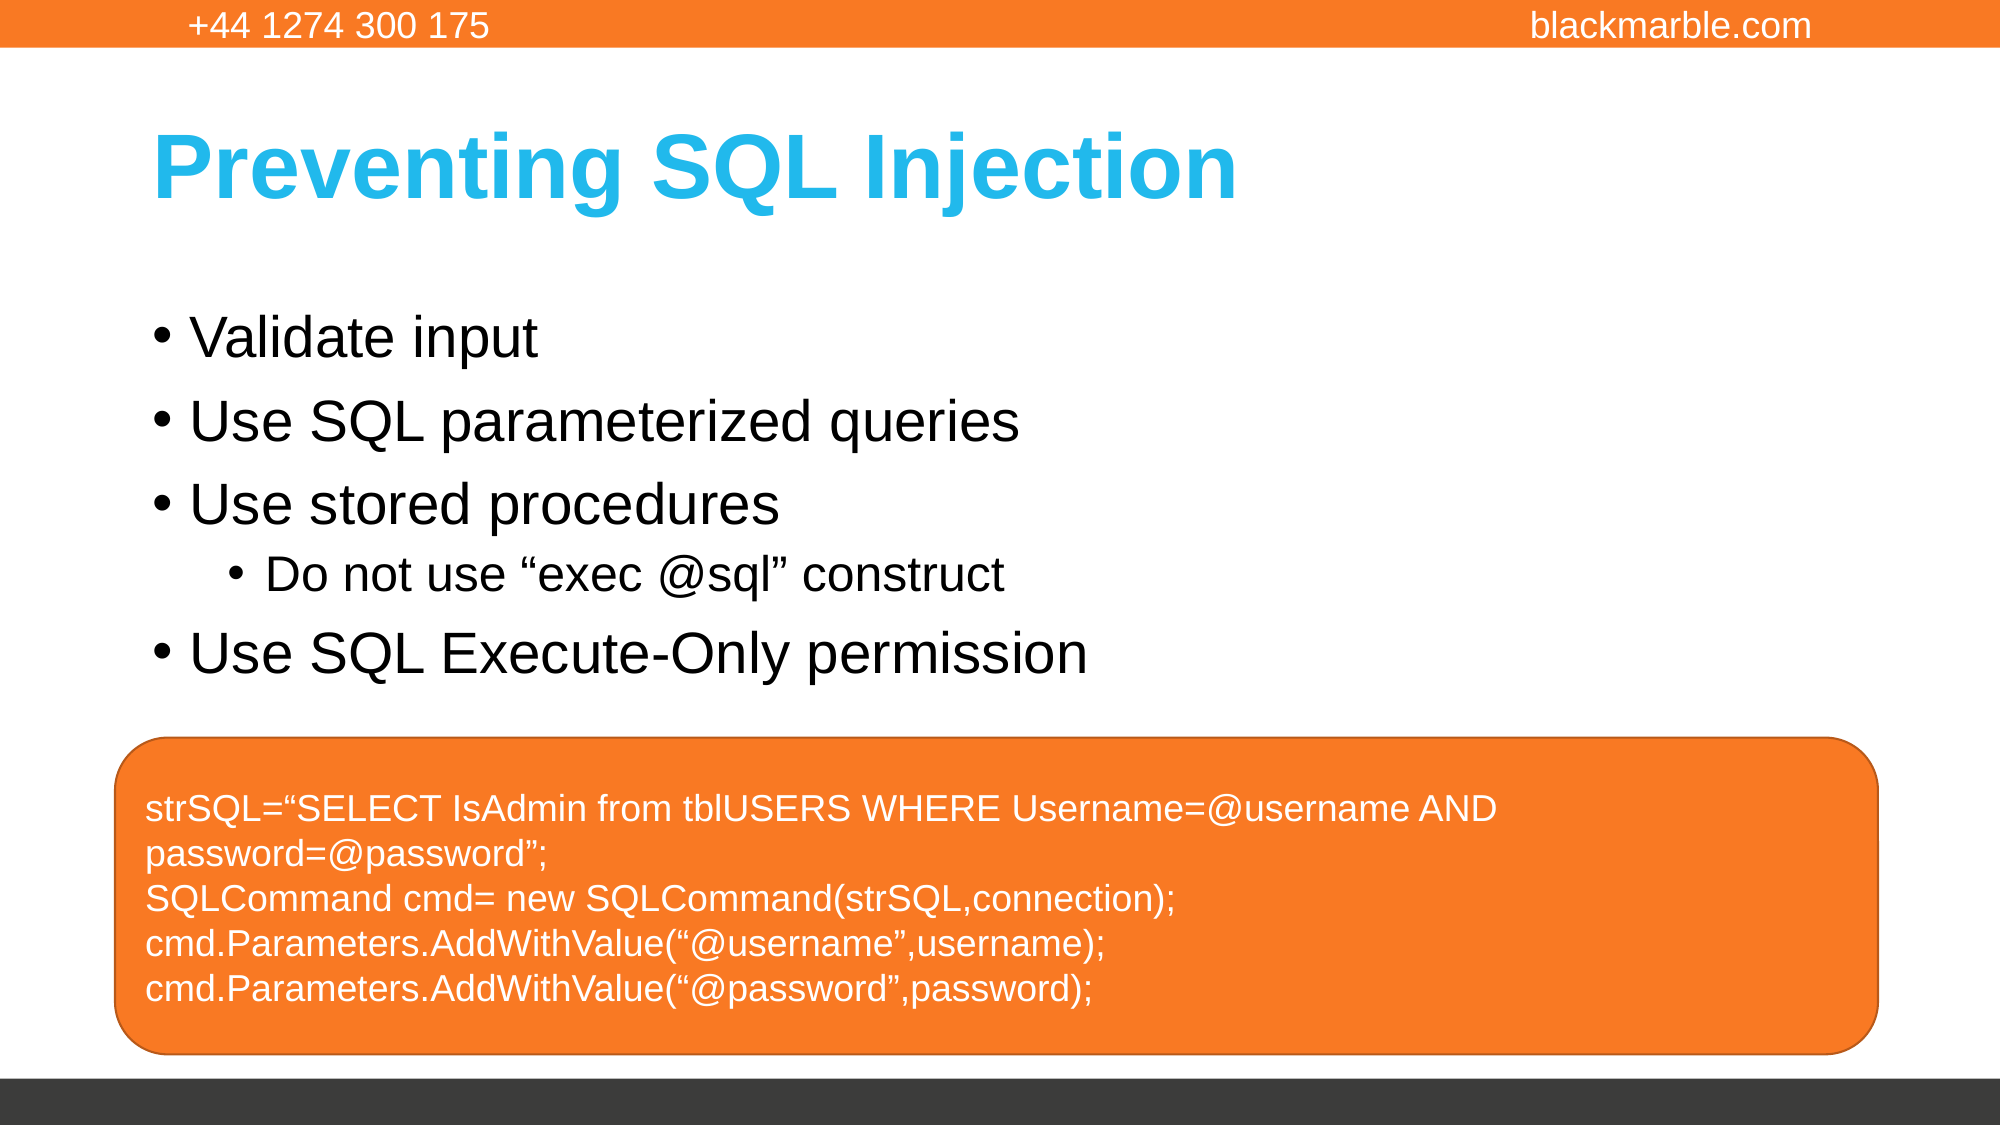

# Preventing SQL Injection
Validate input
Use SQL parameterized queries
Use stored procedures
Do not use “exec @sql” construct
Use SQL Execute-Only permission

strSQL=“SELECT IsAdmin from tblUSERS WHERE Username=@username AND password=@password”;
SQLCommand cmd= new SQLCommand(strSQL,connection);
cmd.Parameters.AddWithValue(“@username”,username);
cmd.Parameters.AddWithValue(“@password”,password);